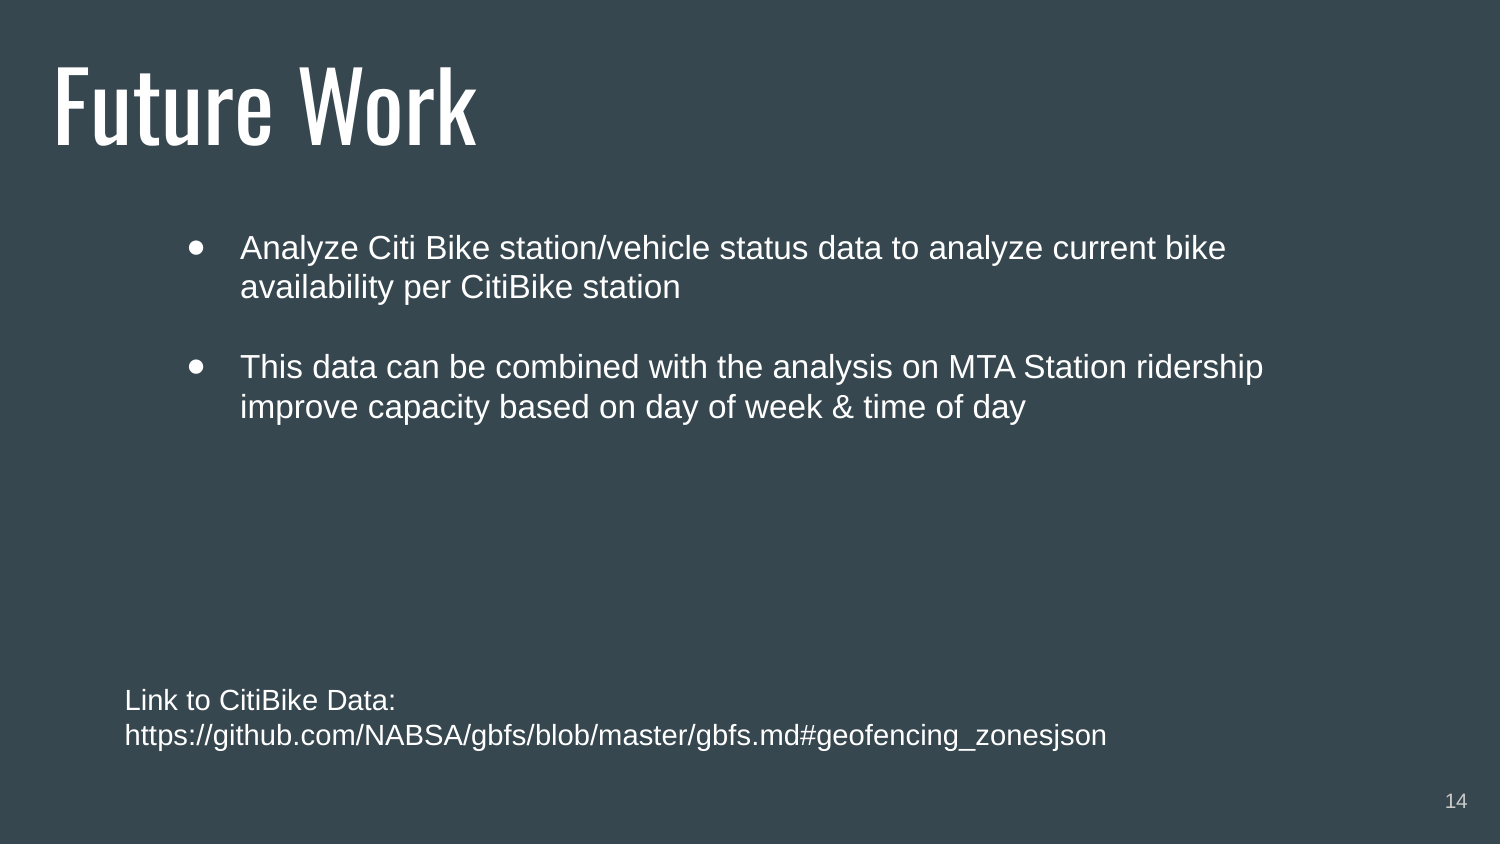

Future Work

Analyze Citi Bike station/vehicle status data to analyze current bike availability per CitiBike station

This data can be combined with the analysis on MTA Station ridership improve capacity based on day of week & time of day

Link to CitiBike Data:
https://github.com/NABSA/gbfs/blob/master/gbfs.md#geofencing_zonesjson
14